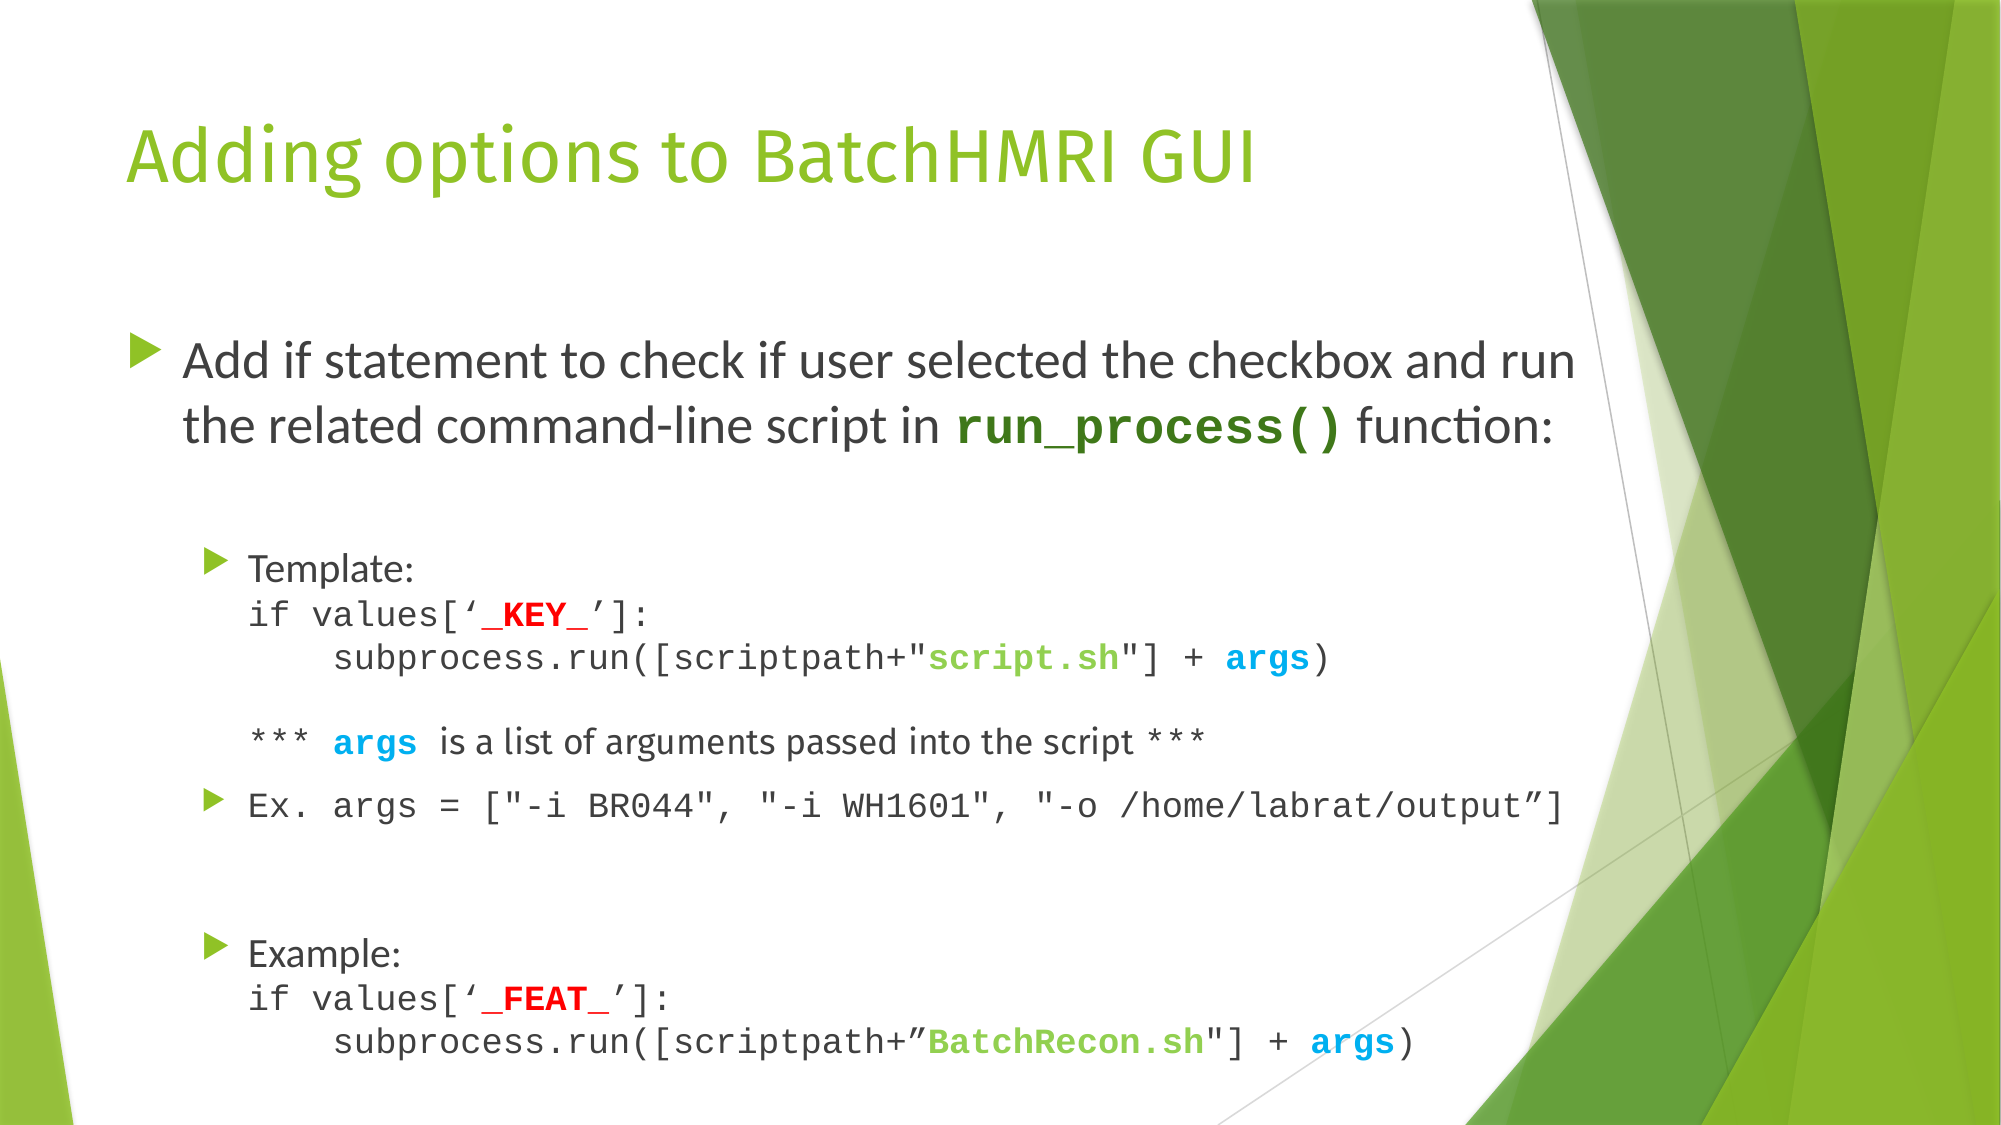

# Adding options to BatchHMRI GUI
Add if statement to check if user selected the checkbox and run the related command-line script in run_process() function:

Template:
if values[‘_KEY_’]:
    subprocess.run([scriptpath+"script.sh"] + args)
*** args is a list of arguments passed into the script ***
Ex. args = ["-i BR044", "-i WH1601", "-o /home/labrat/output”]

Example:
if values[‘_FEAT_’]:
    subprocess.run([scriptpath+”BatchRecon.sh"] + args)